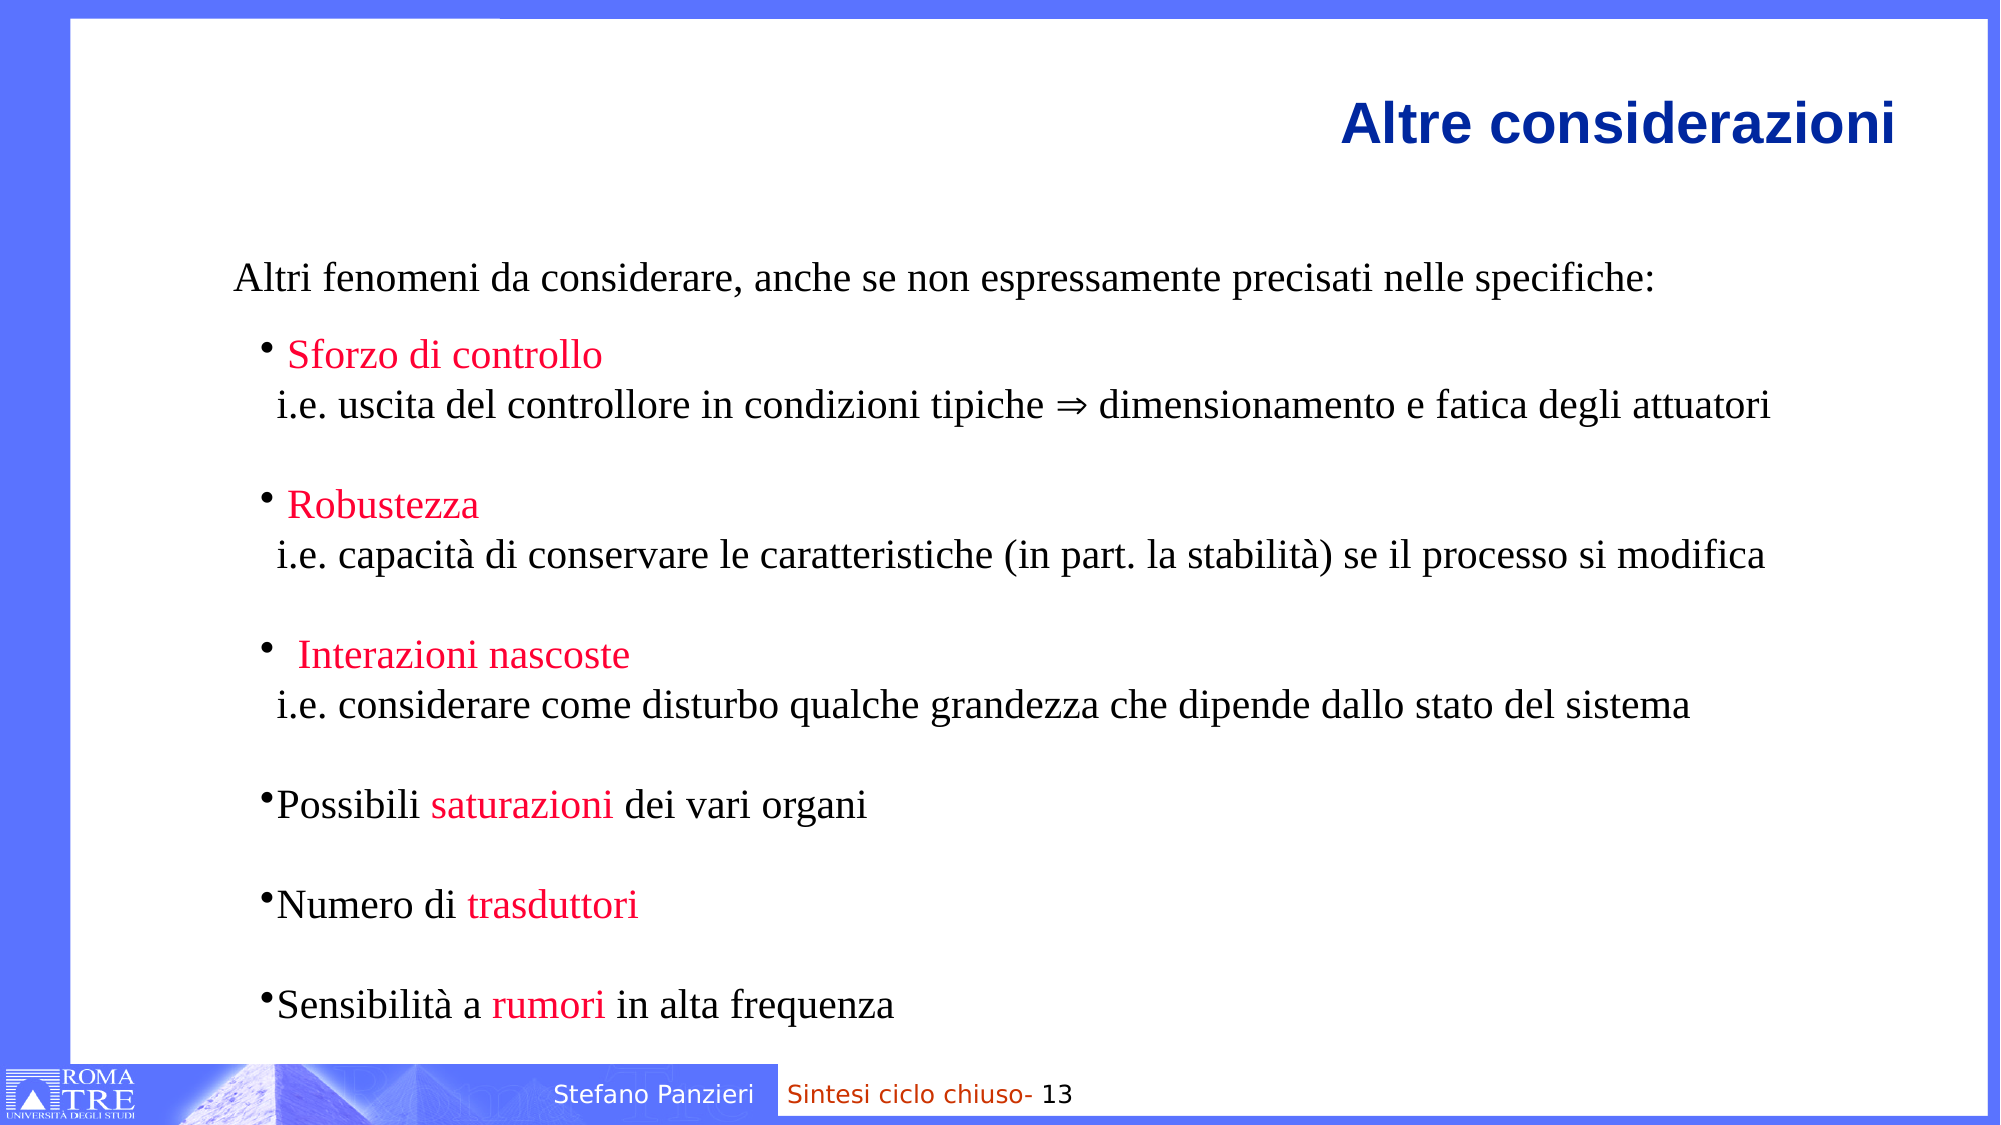

# Altre considerazioni
Altri fenomeni da considerare, anche se non espressamente precisati nelle specifiche:
 Sforzo di controllo
i.e. uscita del controllore in condizioni tipiche ⇒ dimensionamento e fatica degli attuatori

 Robustezza
i.e. capacità di conservare le caratteristiche (in part. la stabilità) se il processo si modifica

  Interazioni nascoste
i.e. considerare come disturbo qualche grandezza che dipende dallo stato del sistema

Possibili saturazioni dei vari organi

Numero di trasduttori

Sensibilità a rumori in alta frequenza